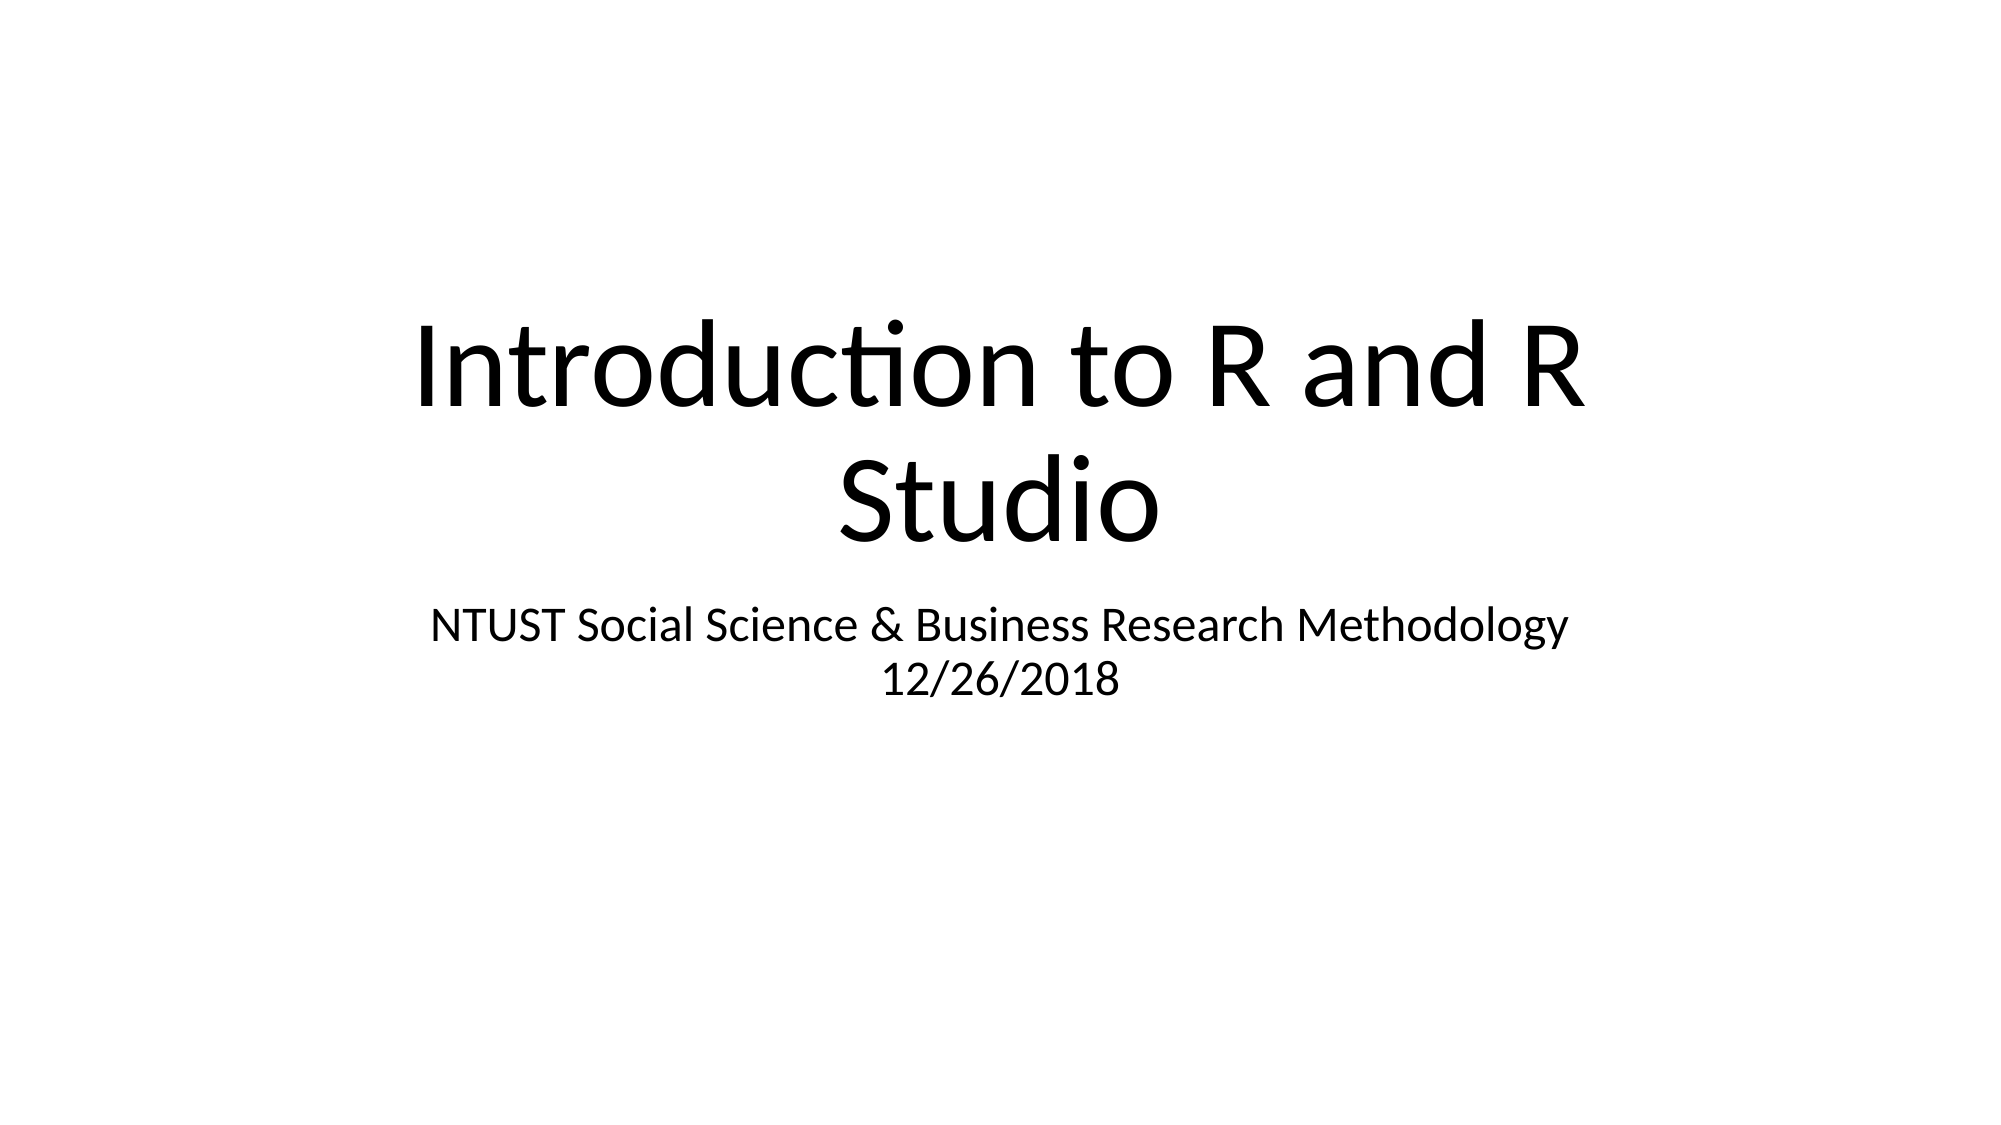

# Introduction to R and R Studio
NTUST Social Science & Business Research Methodology
12/26/2018